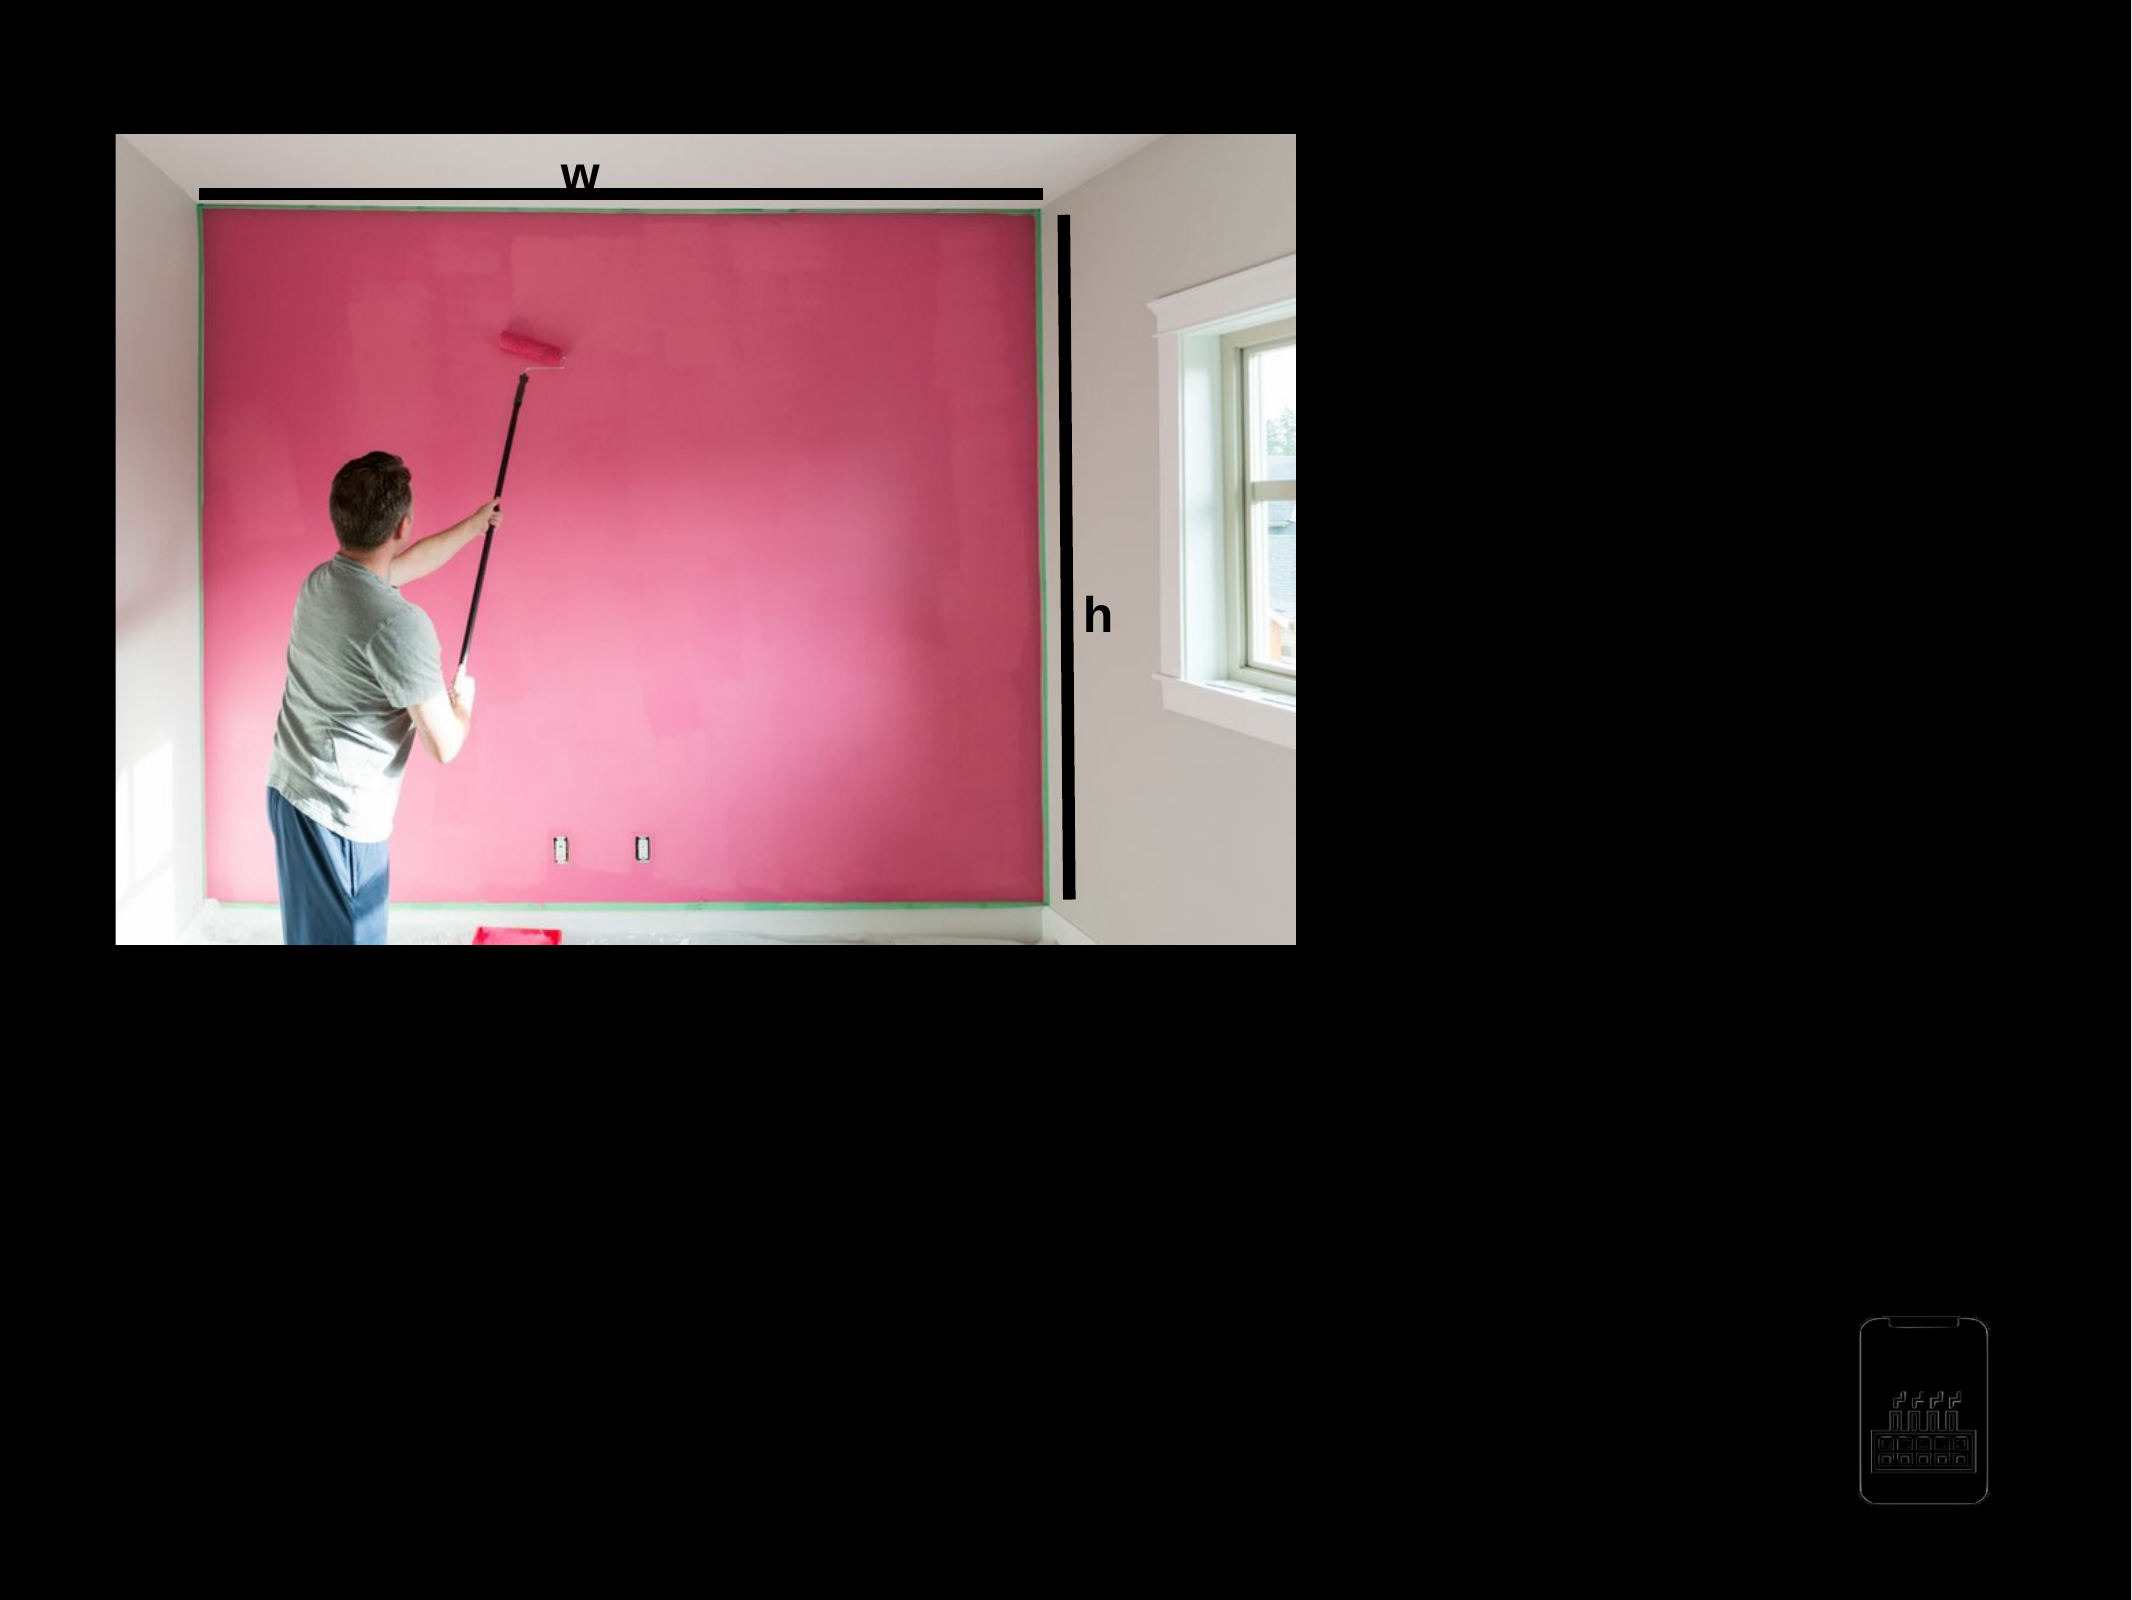

w

h
Time complexity : O(wh)

AppMillers
www.appmillers.com